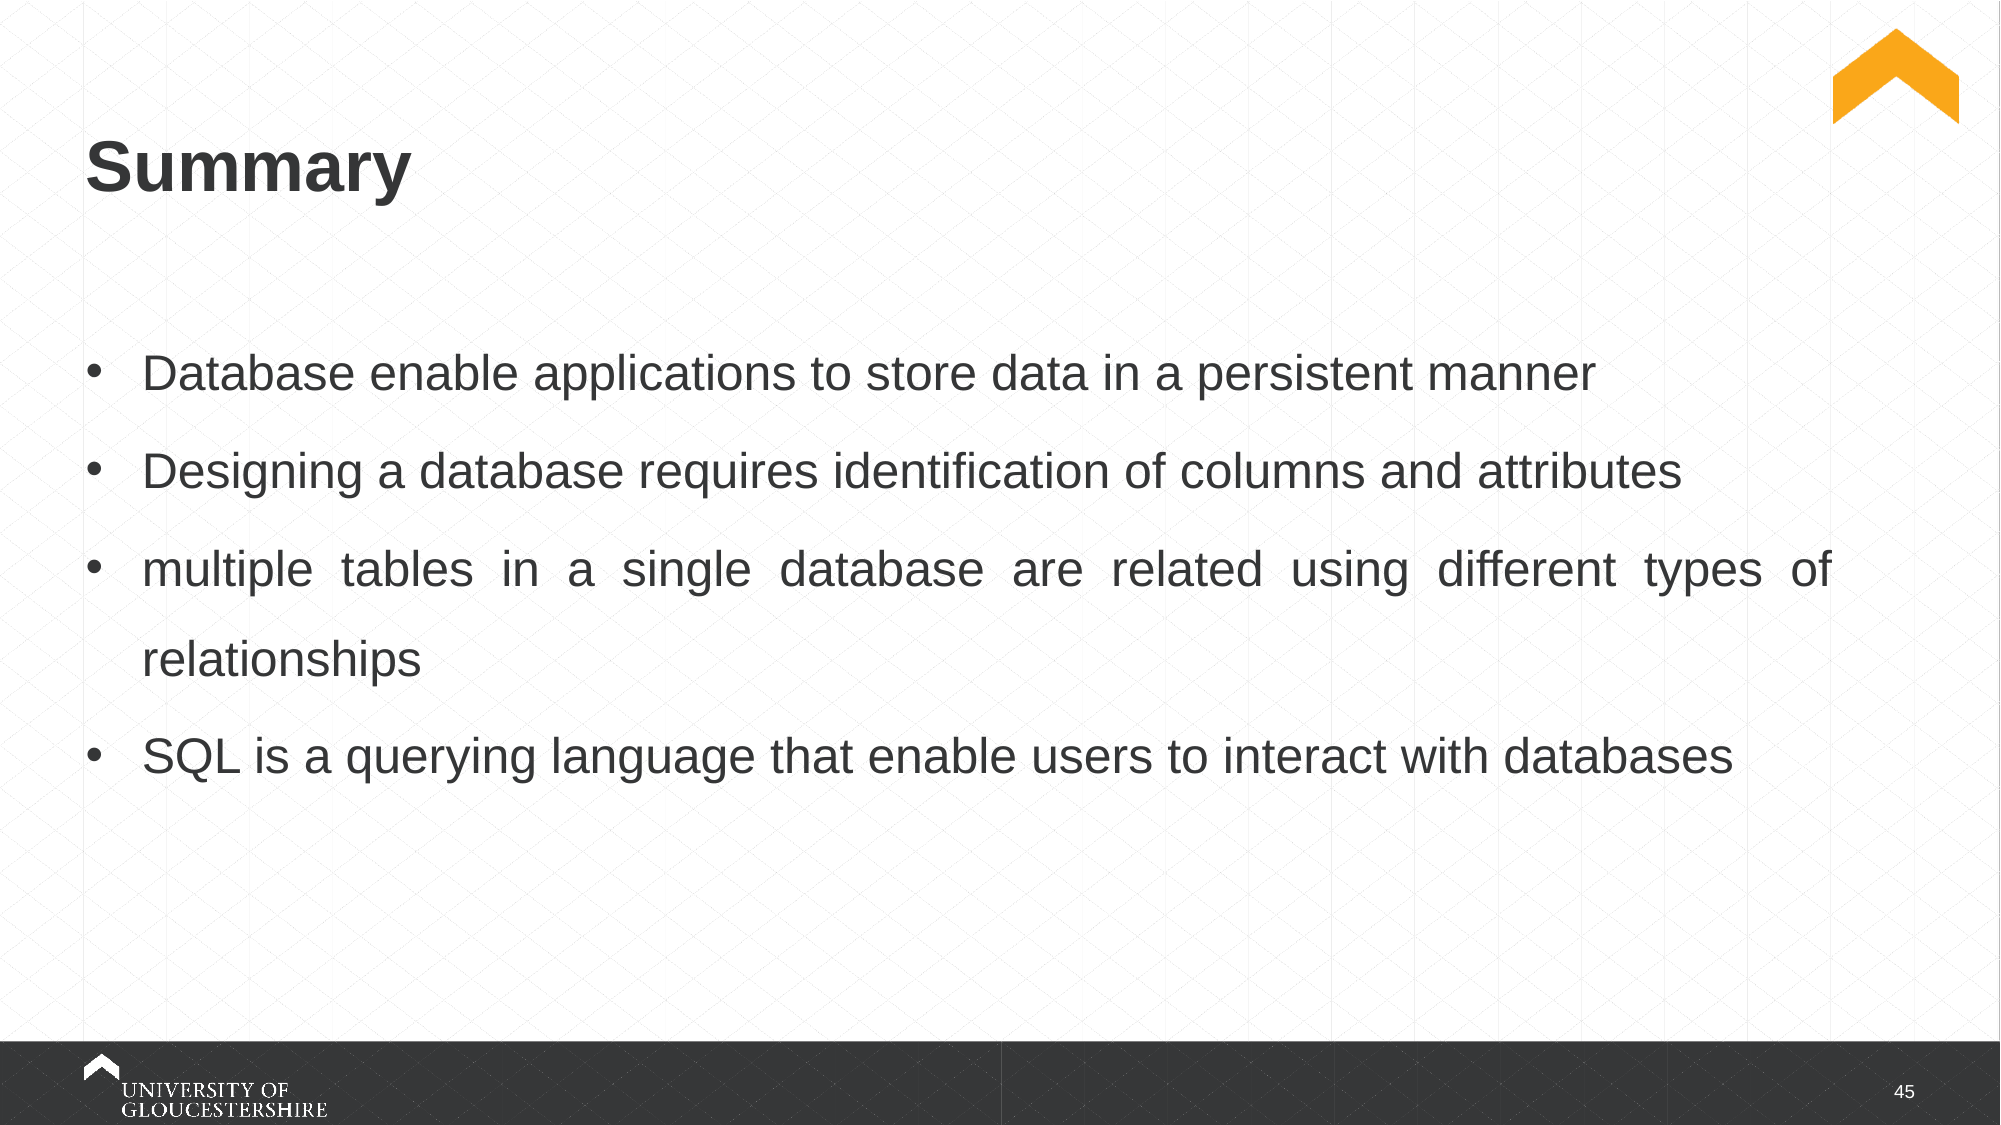

# Summary
Database enable applications to store data in a persistent manner
Designing a database requires identification of columns and attributes
multiple tables in a single database are related using different types of relationships
SQL is a querying language that enable users to interact with databases